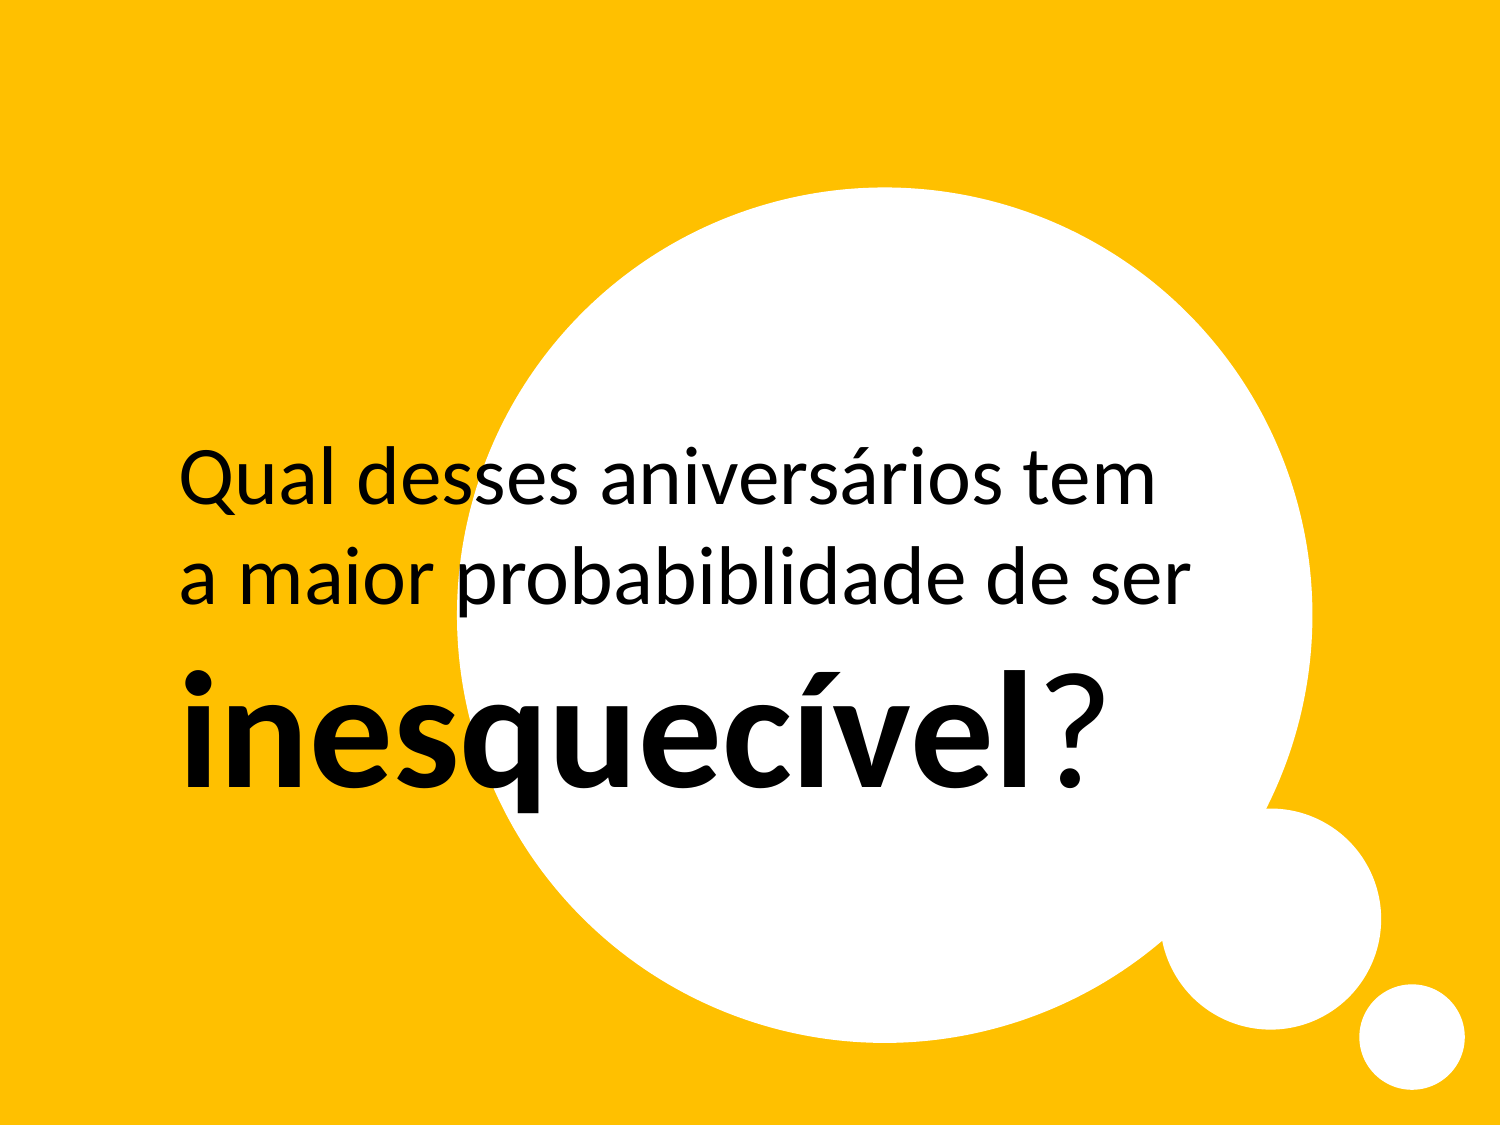

# Qual desses aniversários tem a maior probabiblidade de ser inesquecível?